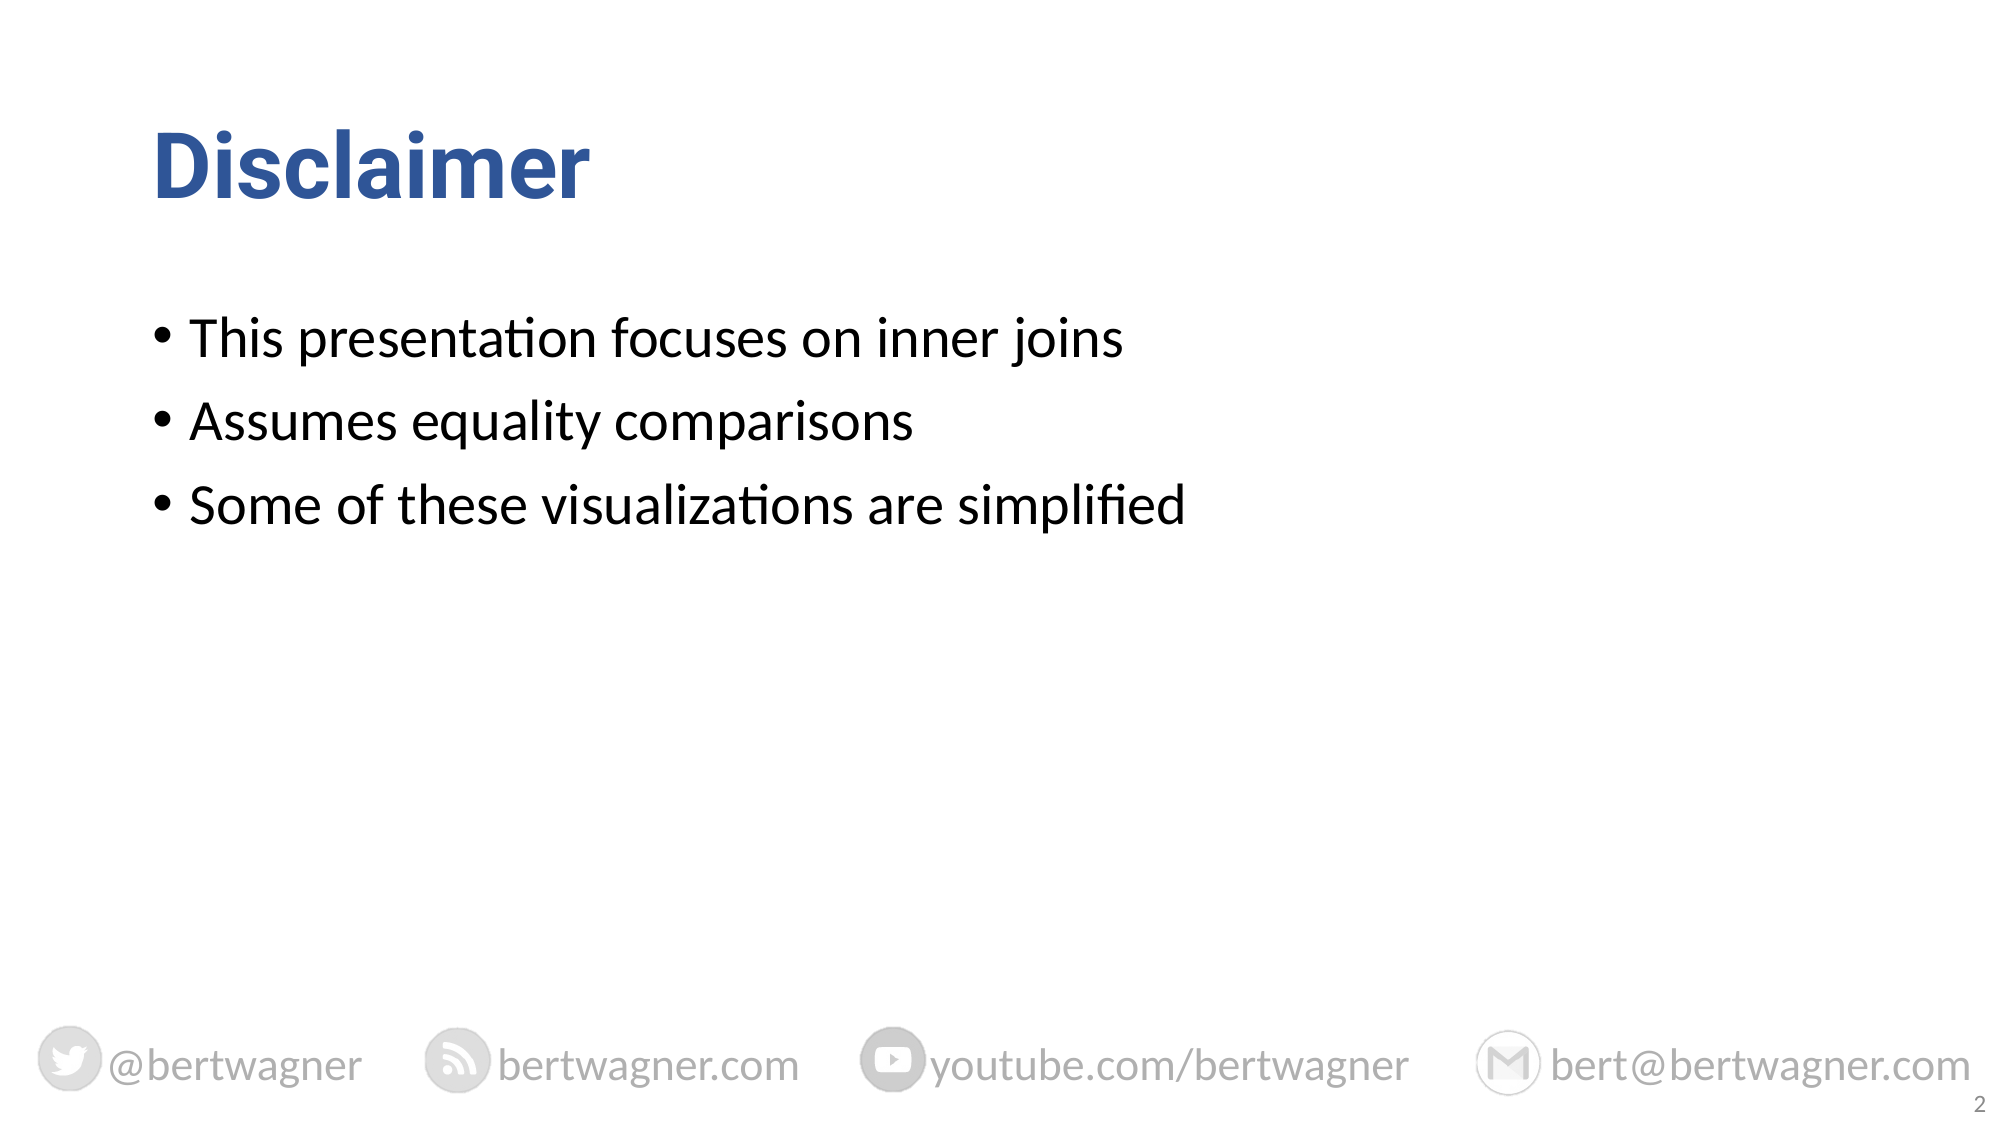

# Disclaimer
This presentation focuses on inner joins
Assumes equality comparisons
Some of these visualizations are simplified